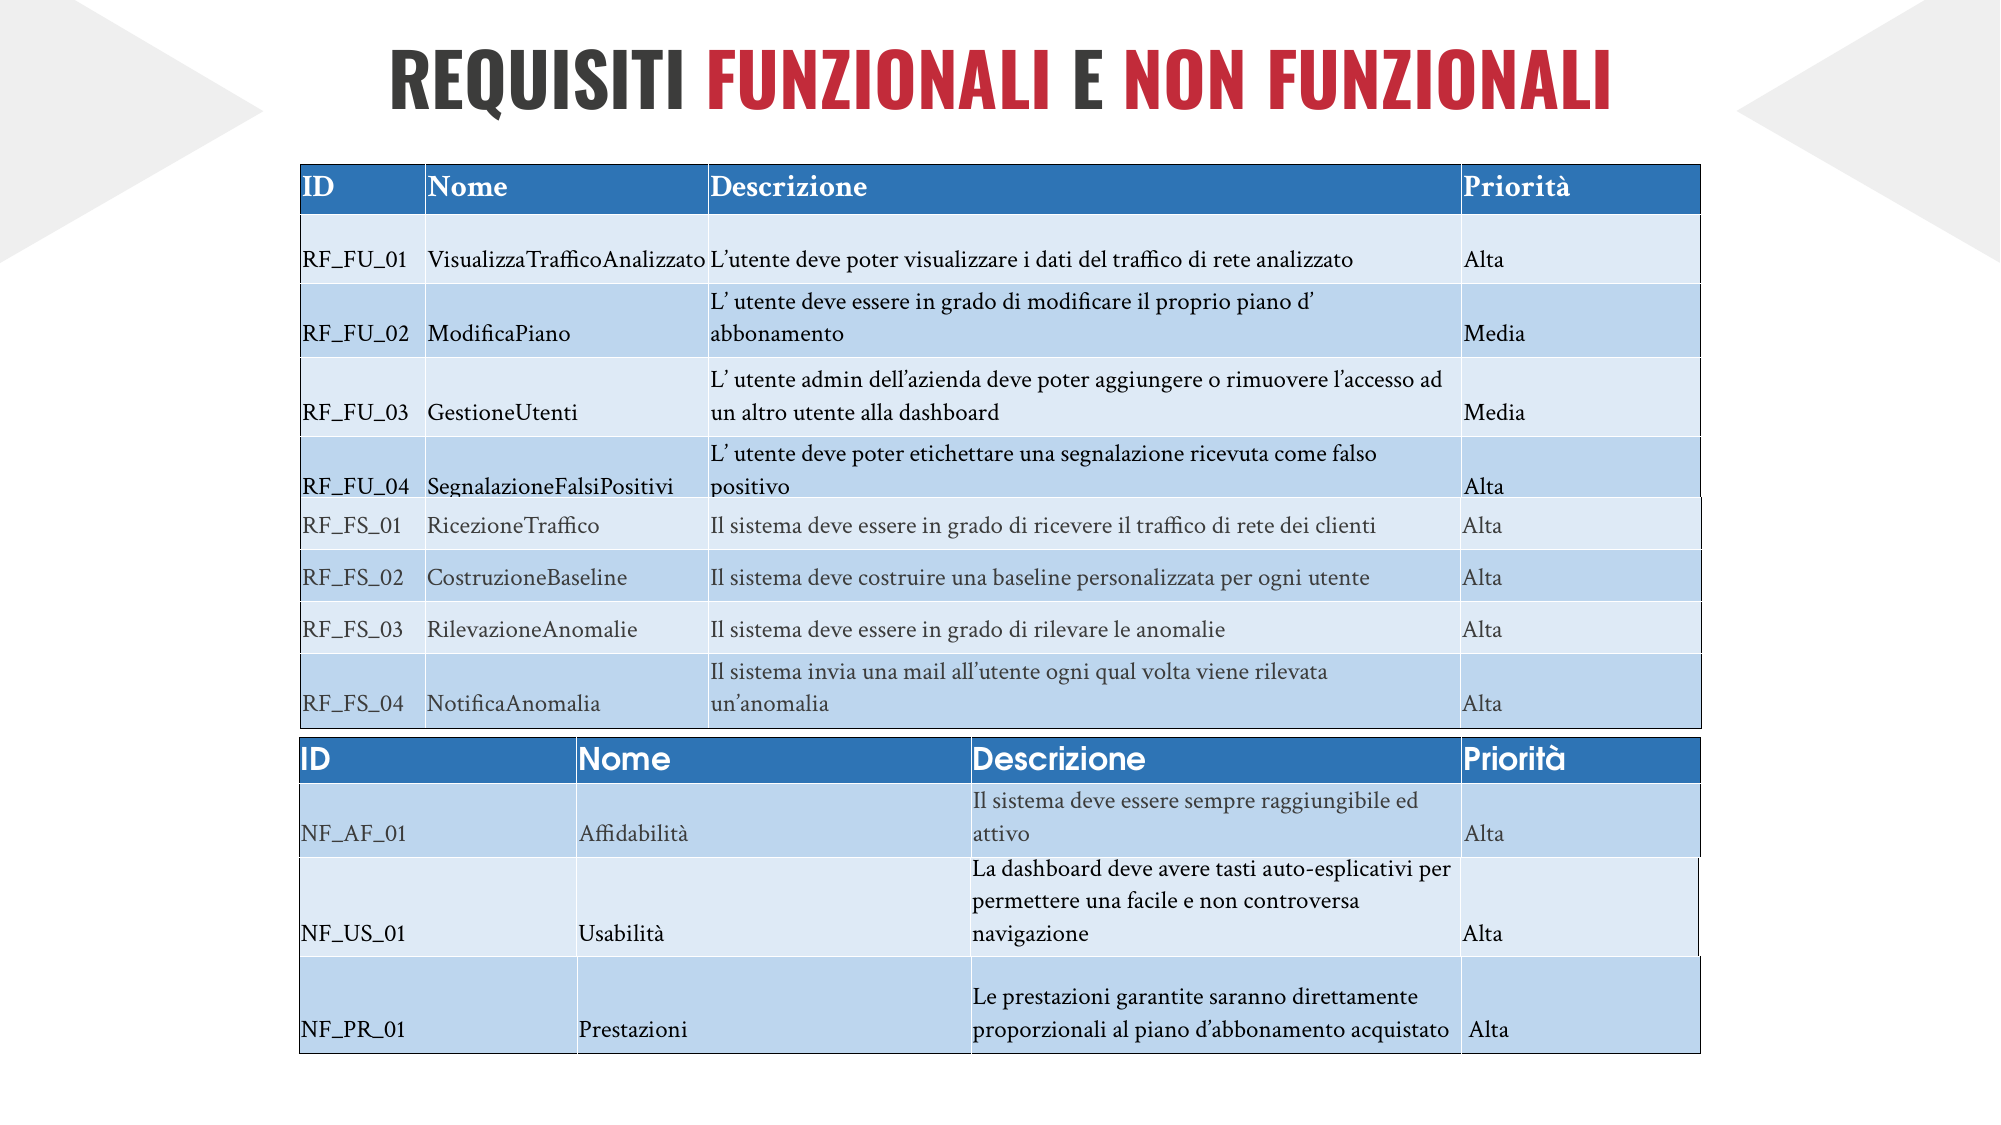

# REQUISITI FUNZIONALI E NON FUNZIONALI
| ID | Nome | Descrizione | Priorità |
| --- | --- | --- | --- |
| RF\_FU\_01 | VisualizzaTrafficoAnalizzato | L’utente deve poter visualizzare i dati del traffico di rete analizzato | Alta |
| RF\_FU\_02 | ModificaPiano | L’ utente deve essere in grado di modificare il proprio piano d’ abbonamento | Media |
| RF\_FU\_03 | GestioneUtenti | L’ utente admin dell’azienda deve poter aggiungere o rimuovere l’accesso ad un altro utente alla dashboard | Media |
| RF\_FU\_04 | SegnalazioneFalsiPositivi | L’ utente deve poter etichettare una segnalazione ricevuta come falso positivo | Alta |
| RF\_FS\_01 | RicezioneTraffico | Il sistema deve essere in grado di ricevere il traffico di rete dei clienti | Alta |
| --- | --- | --- | --- |
| RF\_FS\_02 | CostruzioneBaseline | Il sistema deve costruire una baseline personalizzata per ogni utente | Alta |
| RF\_FS\_03 | RilevazioneAnomalie | Il sistema deve essere in grado di rilevare le anomalie | Alta |
| RF\_FS\_04 | NotificaAnomalia | Il sistema invia una mail all’utente ogni qual volta viene rilevata un’anomalia | Alta |
| ID | Nome | Descrizione | Priorità |
| --- | --- | --- | --- |
| NF\_AF\_01 | Affidabilità | Il sistema deve essere sempre raggiungibile ed attivo | Alta |
| NF\_US\_01 | Usabilità | La dashboard deve avere tasti auto-esplicativi per permettere una facile e non controversa navigazione | Alta |
| --- | --- | --- | --- |
| NF\_PR\_01 | Prestazioni | Le prestazioni garantite saranno direttamente proporzionali al piano d’abbonamento acquistato | Alta |
| --- | --- | --- | --- |